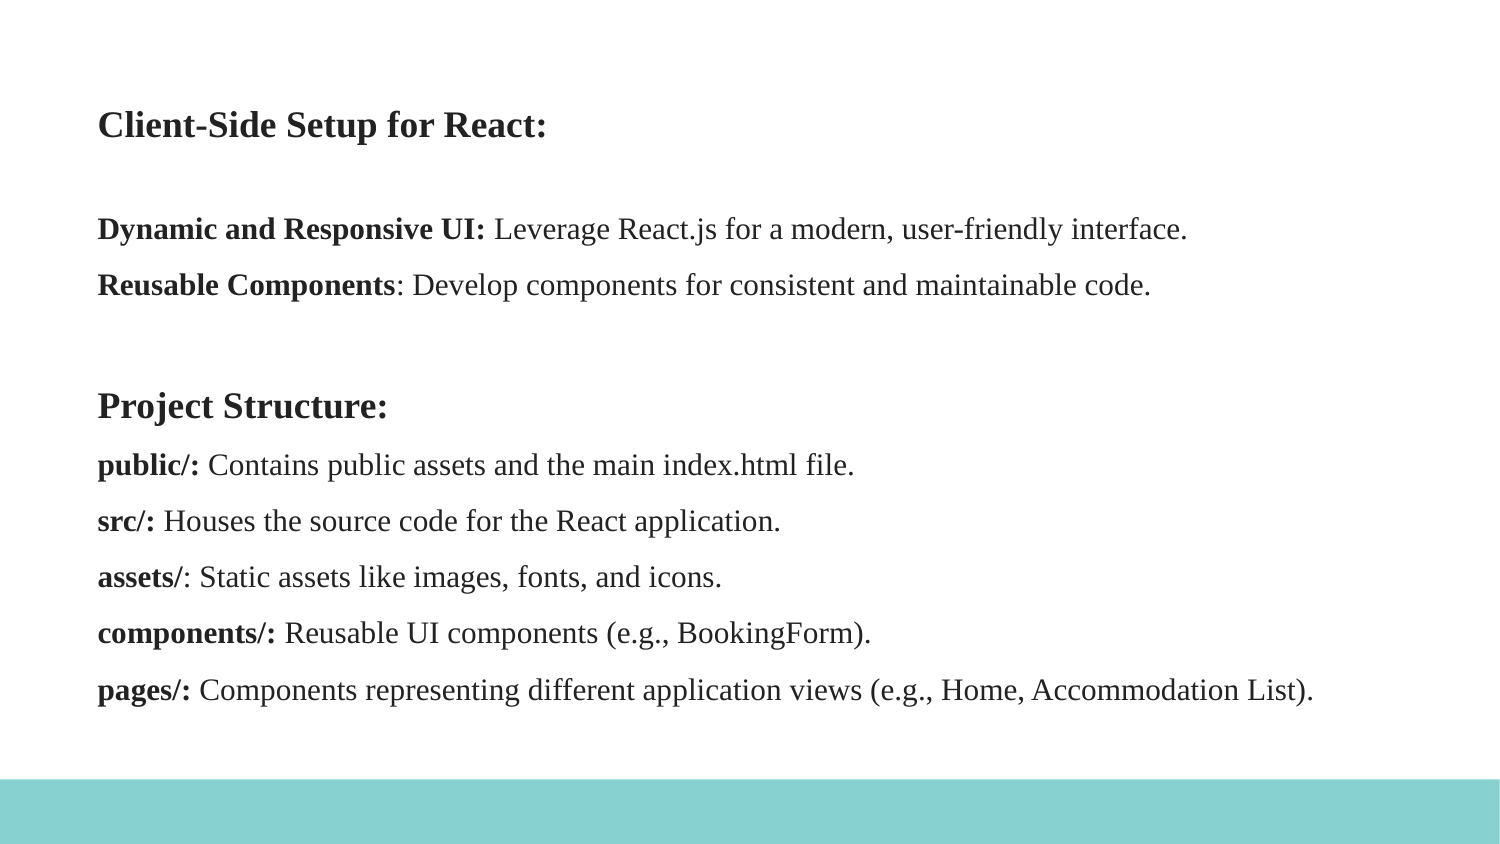

Client-Side Setup for React:

Dynamic and Responsive UI: Leverage React.js for a modern, user-friendly interface.
Reusable Components: Develop components for consistent and maintainable code.

Project Structure:
public/: Contains public assets and the main index.html file.
src/: Houses the source code for the React application.
assets/: Static assets like images, fonts, and icons.
components/: Reusable UI components (e.g., BookingForm).
pages/: Components representing different application views (e.g., Home, Accommodation List).

																			 17